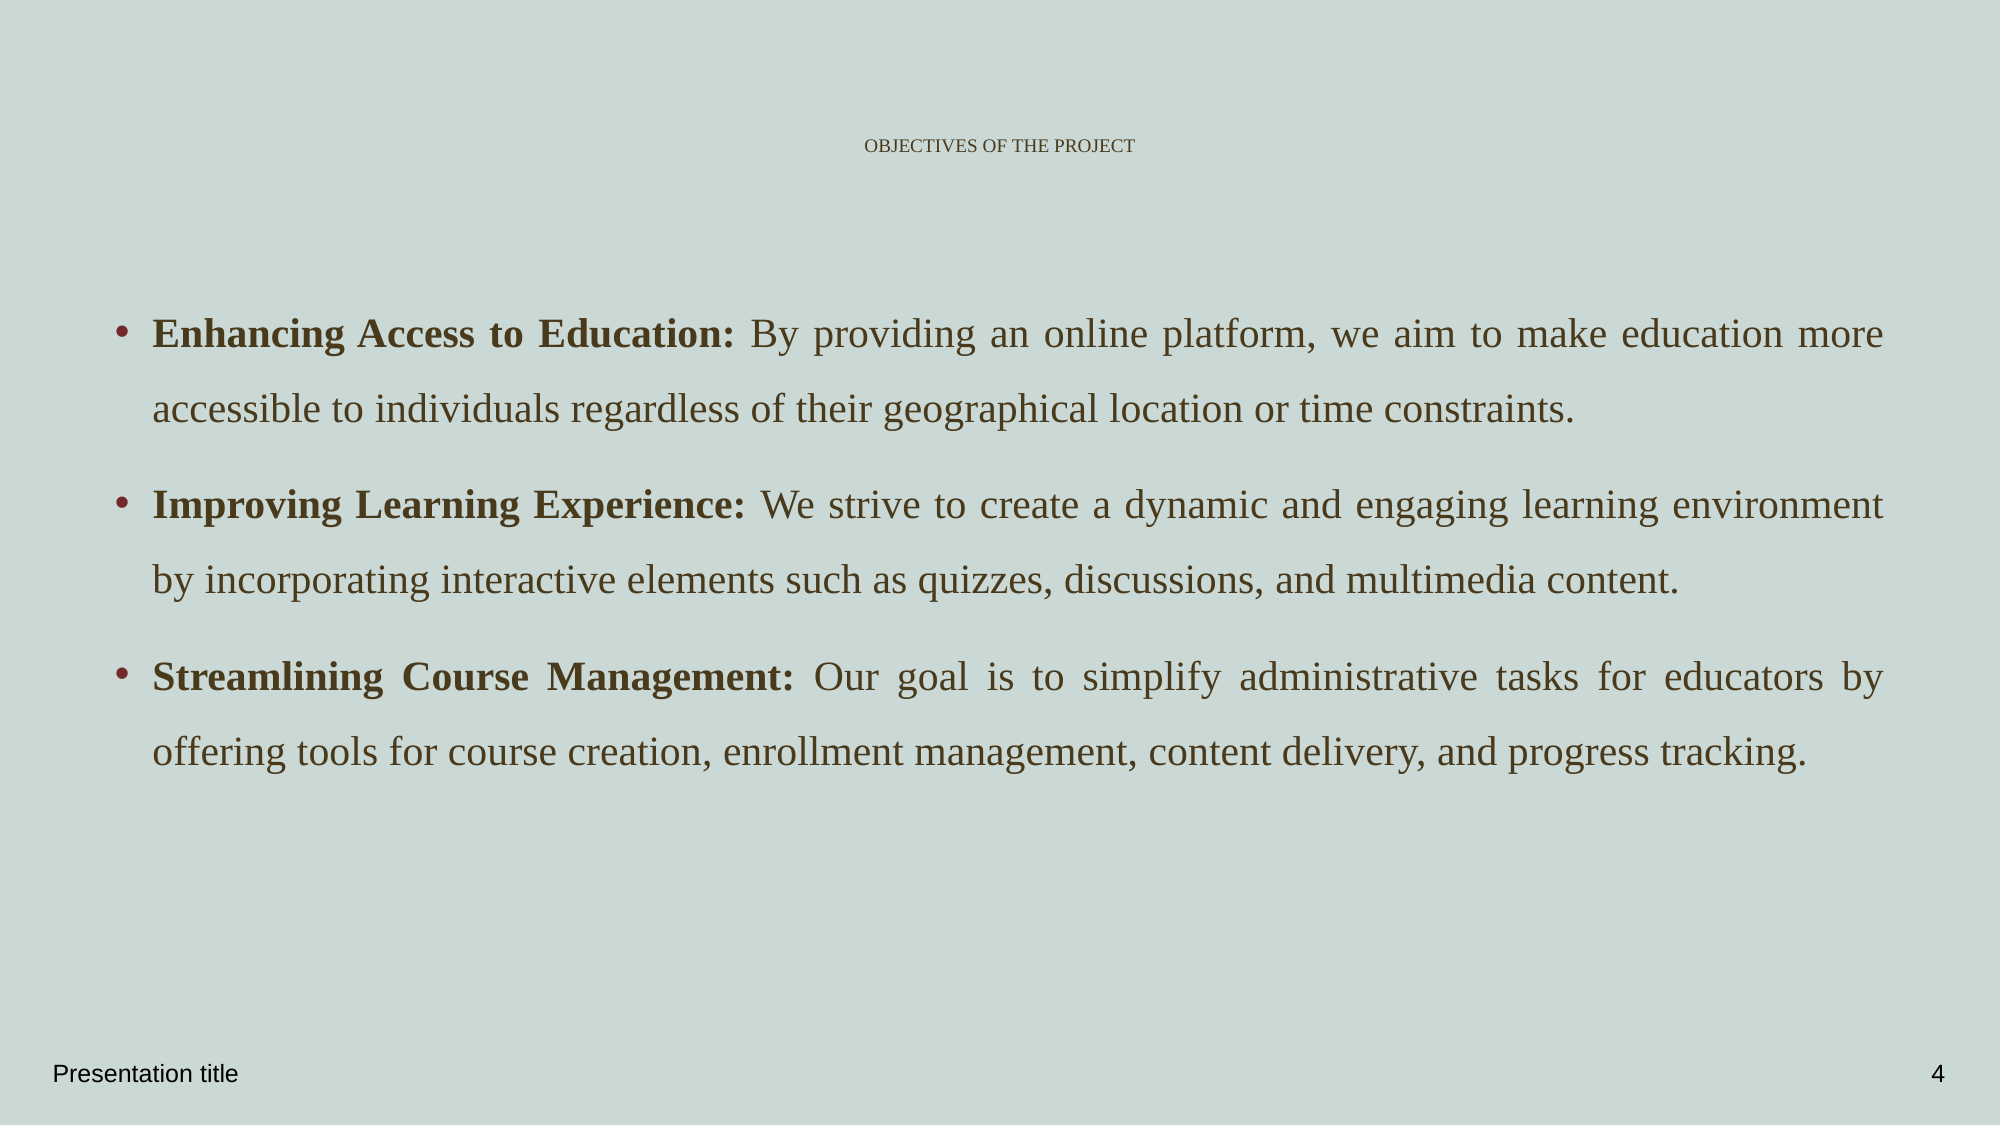

# OBJECTIVES OF THE PROJECT

Enhancing Access to Education: By providing an online platform, we aim to make education more accessible to individuals regardless of their geographical location or time constraints.
Improving Learning Experience: We strive to create a dynamic and engaging learning environment by incorporating interactive elements such as quizzes, discussions, and multimedia content.
Streamlining Course Management: Our goal is to simplify administrative tasks for educators by offering tools for course creation, enrollment management, content delivery, and progress tracking.
Presentation title
4